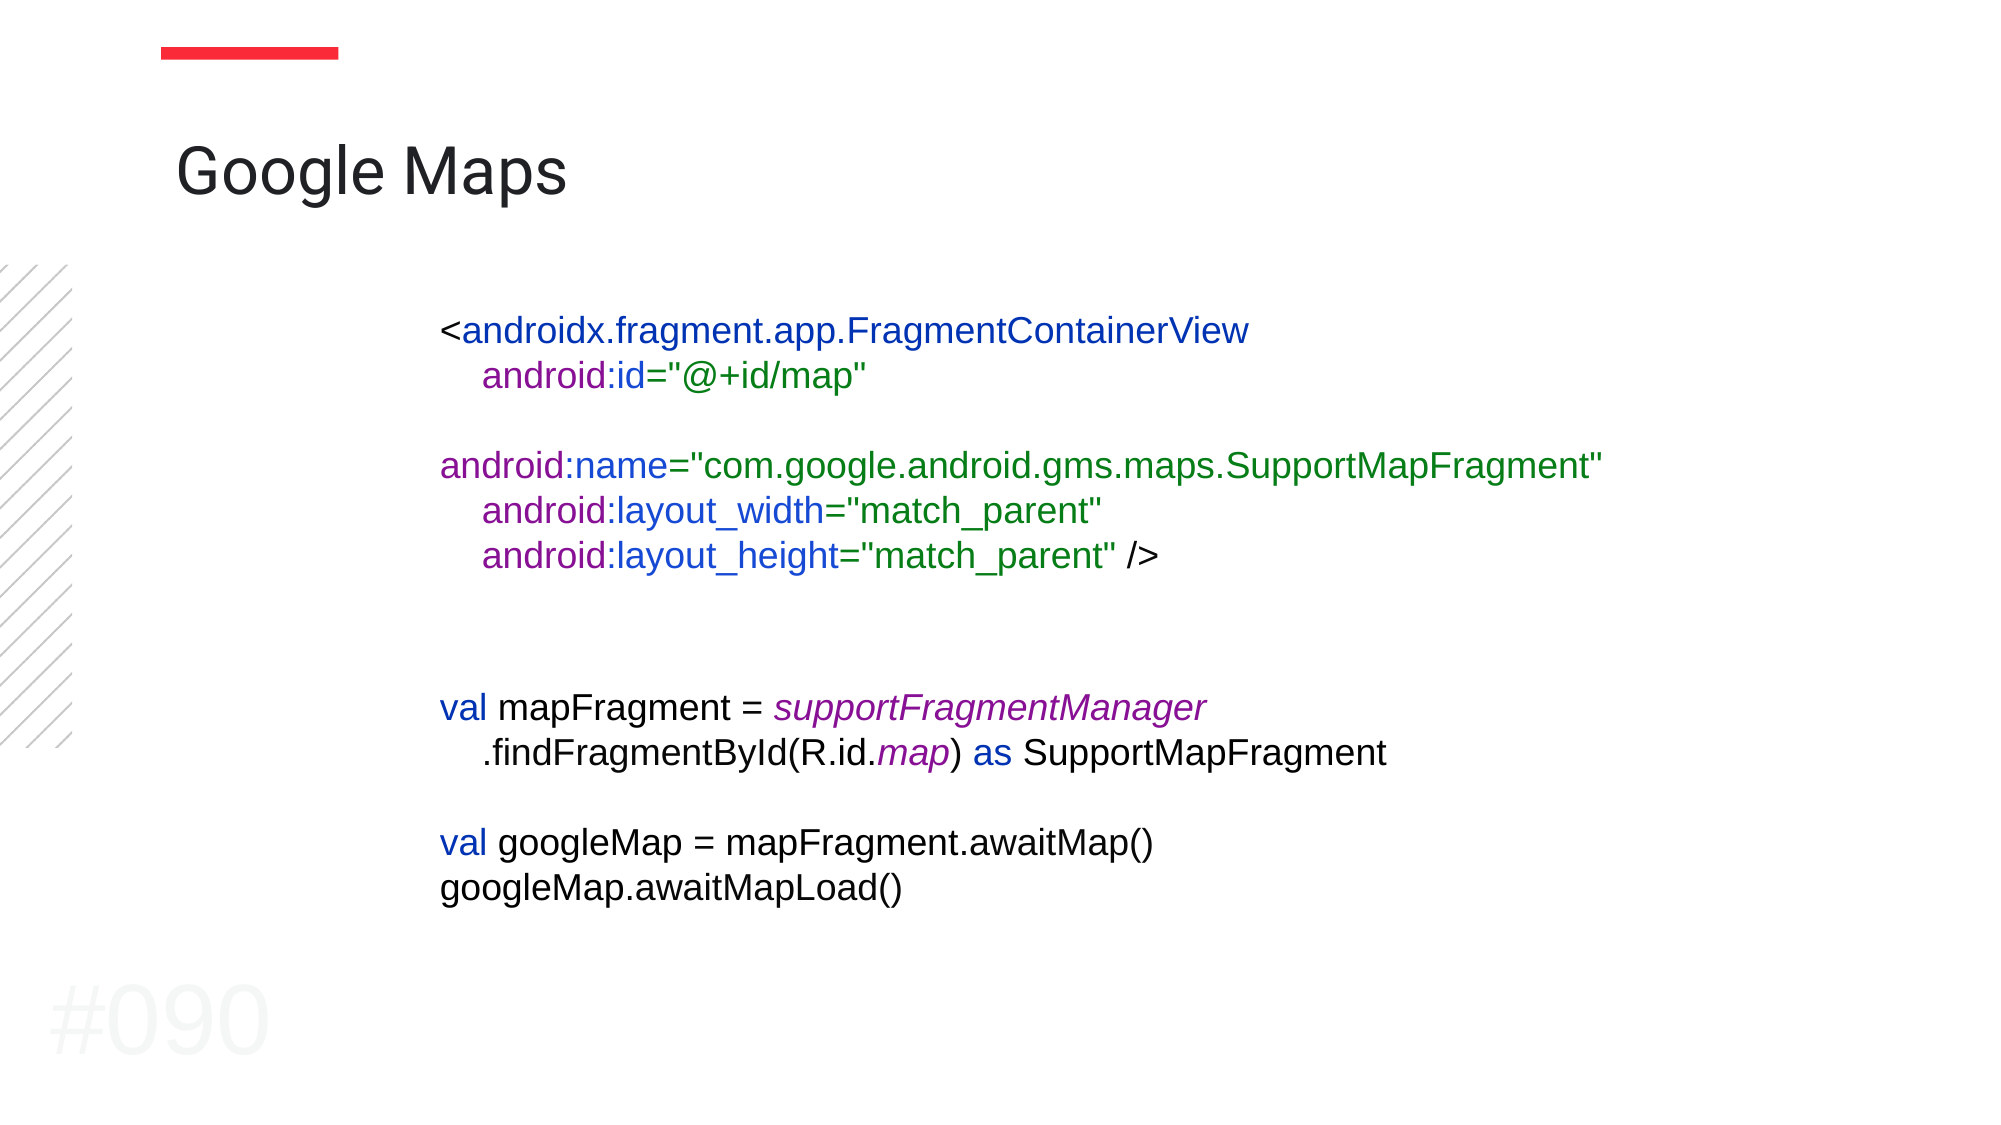

Google Maps
<androidx.fragment.app.FragmentContainerView
    android:id="@+id/map"
    android:name="com.google.android.gms.maps.SupportMapFragment"
    android:layout_width="match_parent"
    android:layout_height="match_parent" />
val mapFragment = supportFragmentManager
    .findFragmentById(R.id.map) as SupportMapFragment
val googleMap = mapFragment.awaitMap()
googleMap.awaitMapLoad()
#090